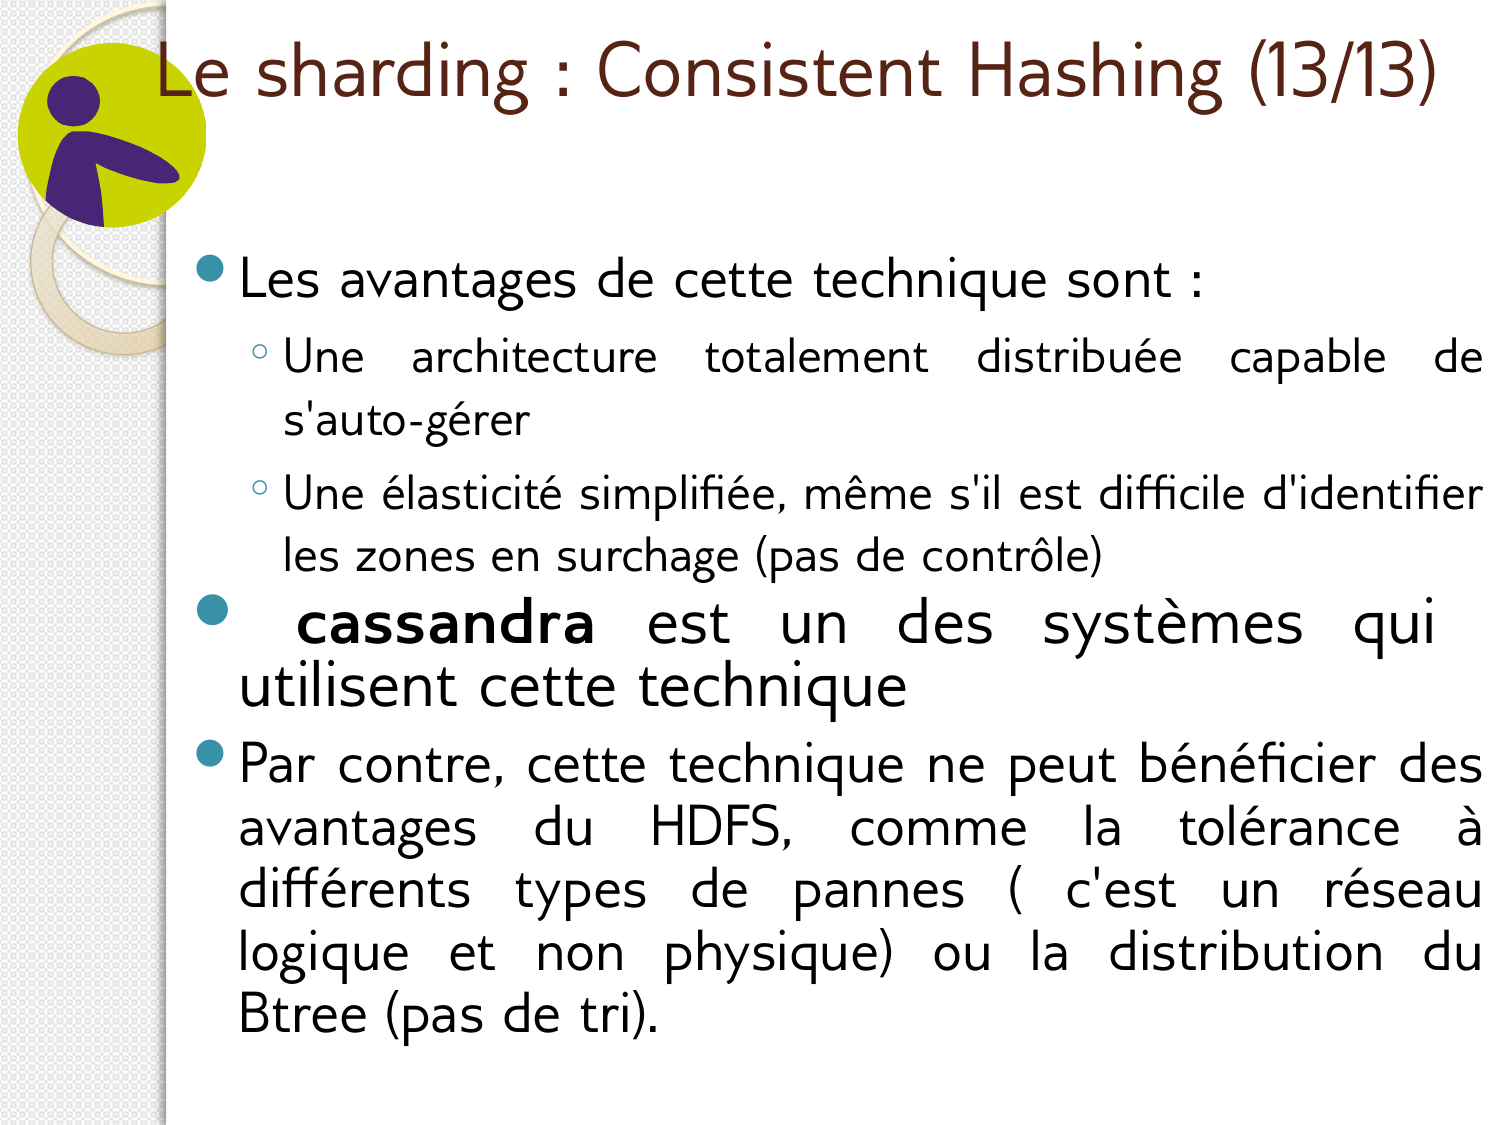

# Le sharding : Consistent Hashing (13/13)

Les avantages de cette technique sont :
Une architecture totalement distribuée capable de s'auto-gérer
Une élasticité simplifiée, même s'il est difficile d'identifier les zones en surchage (pas de contrôle)
 cassandra est un des systèmes qui  utilisent cette technique
Par contre, cette technique ne peut bénéficier des avantages du HDFS, comme la tolérance à différents types de pannes ( c'est un réseau logique et non physique) ou la distribution du Btree (pas de tri).